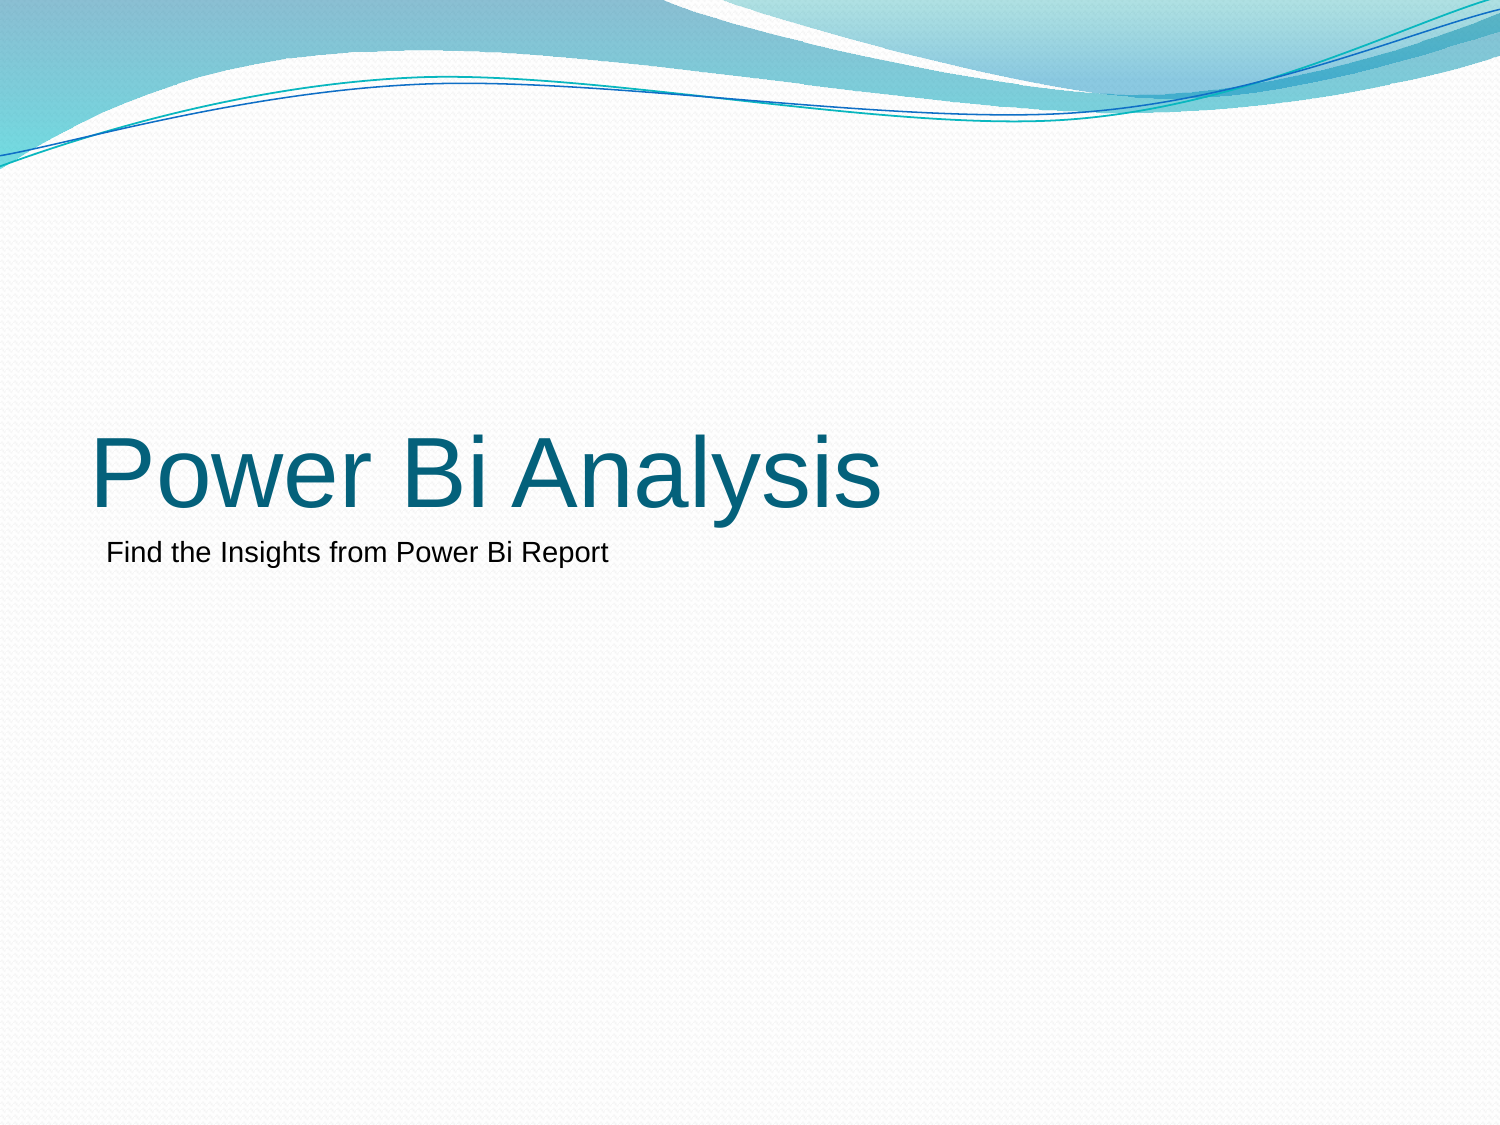

Power Bi Analysis
  Find the Insights from Power Bi Report